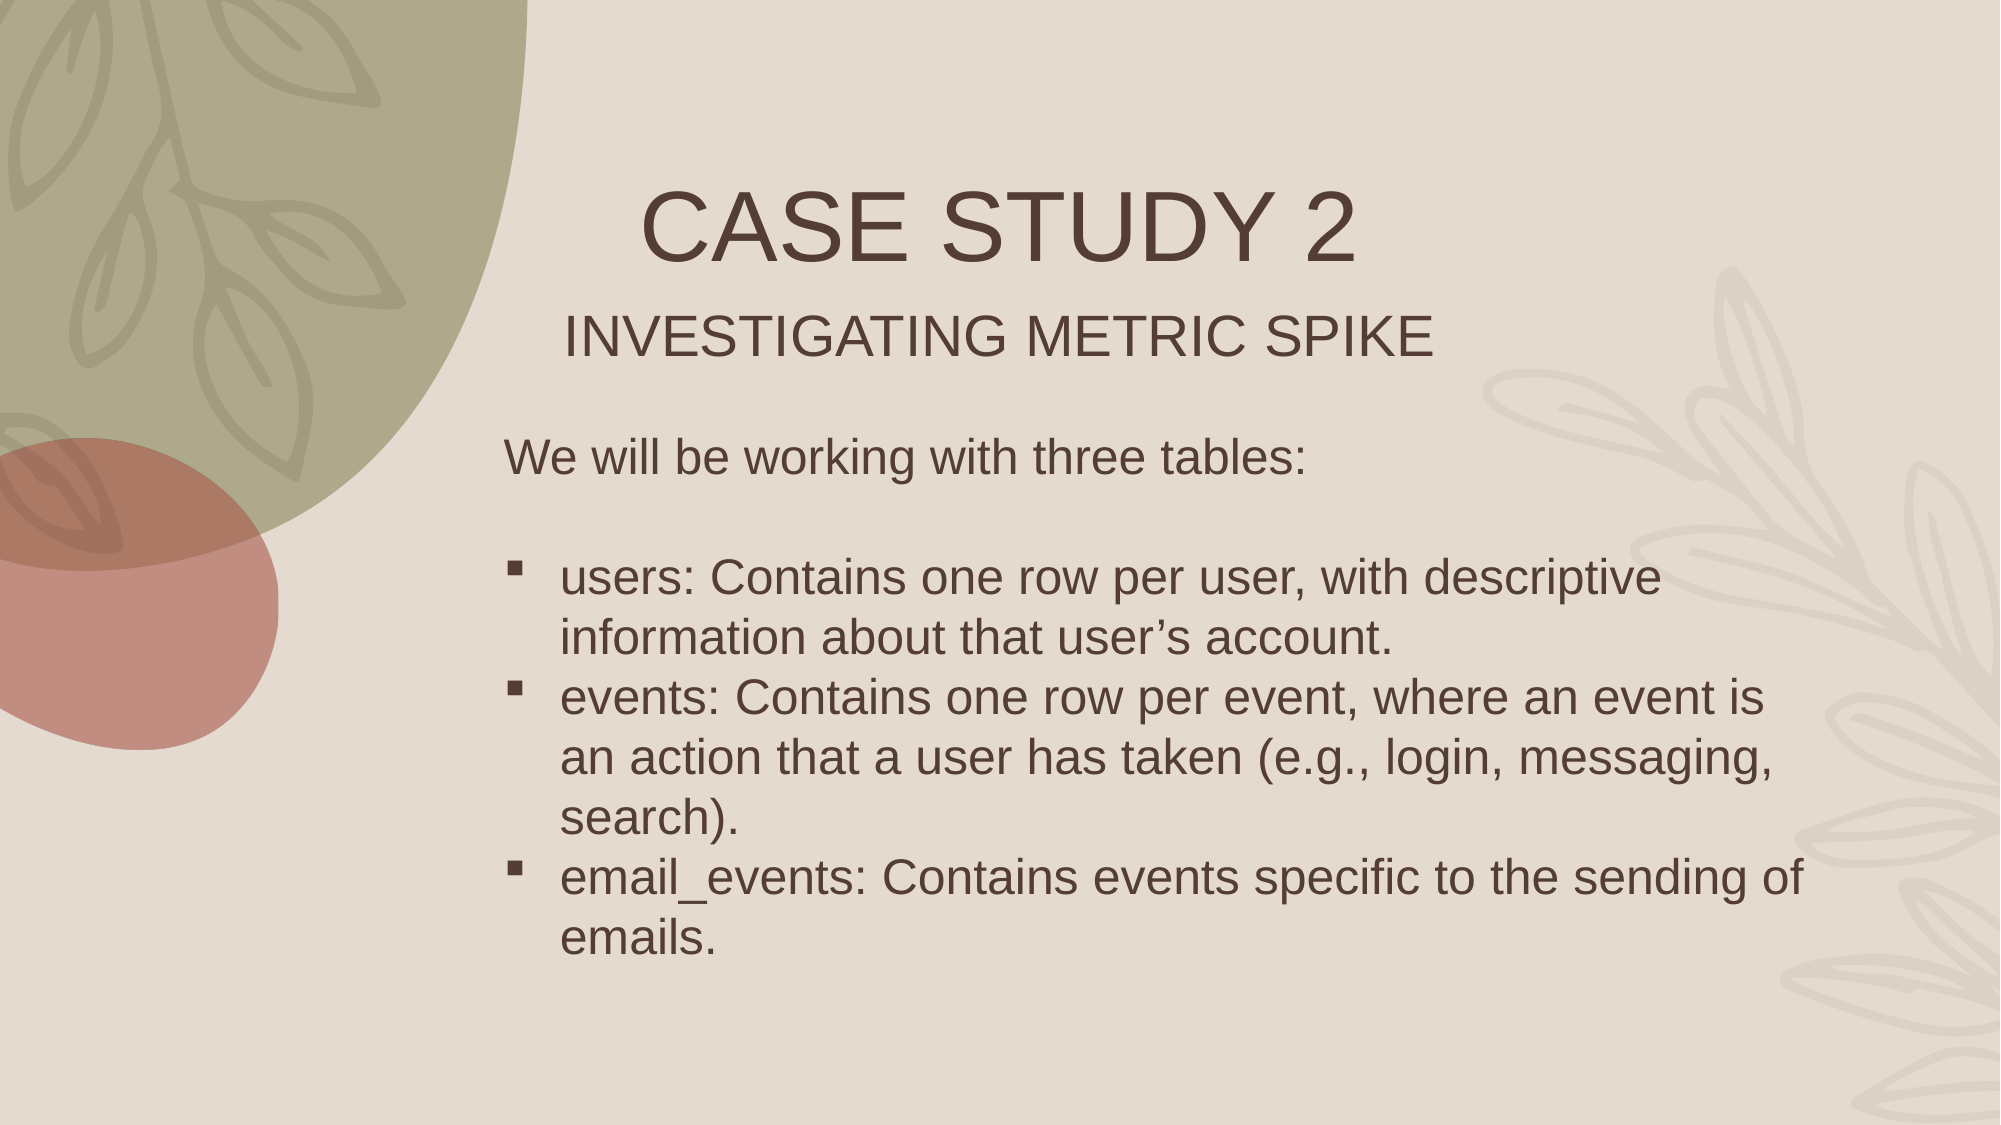

# CASE STUDY 2
INVESTIGATING METRIC SPIKE

We will be working with three tables:

users: Contains one row per user, with descriptive information about that user’s account.
events: Contains one row per event, where an event is an action that a user has taken (e.g., login, messaging, search).
email_events: Contains events specific to the sending of emails.